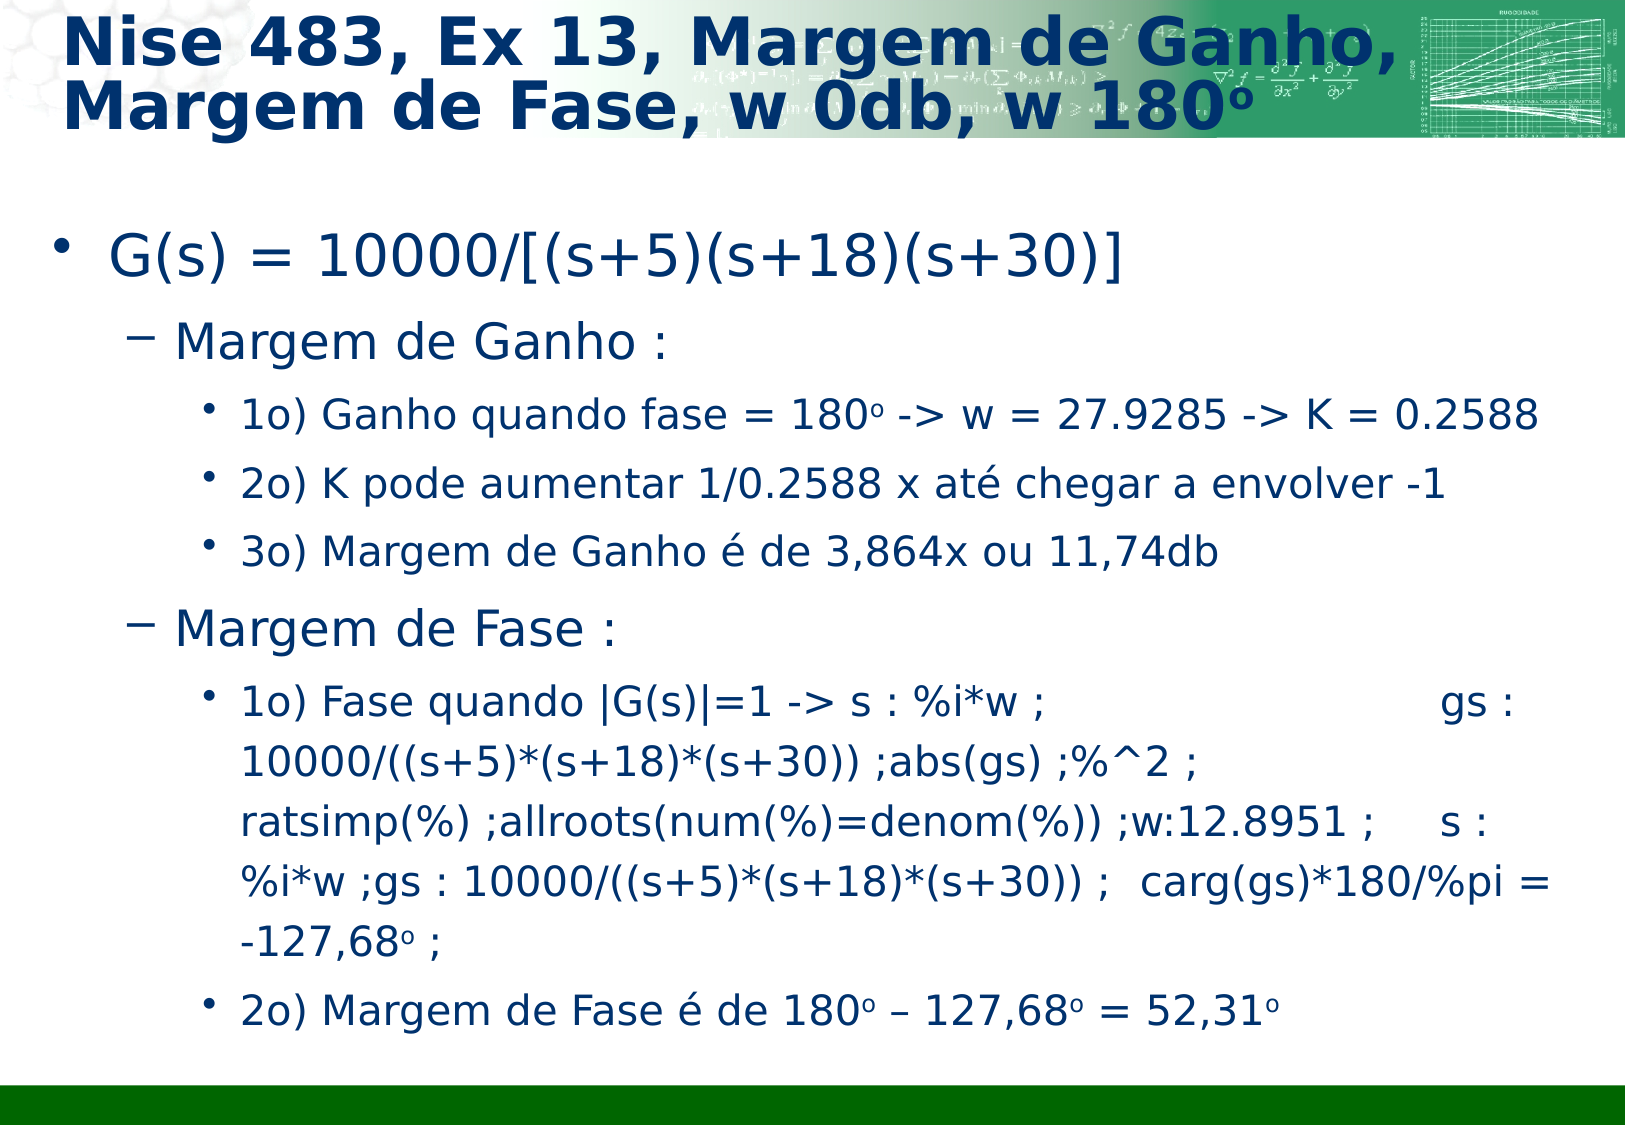

# Nise 483, Ex 13, Margem de Ganho, Margem de Fase, w 0db, w 180o
G(s) = 10000/[(s+5)(s+18)(s+30)]
Margem de Ganho :
1o) Ganho quando fase = 180o -> w = 27.9285 -> K = 0.2588
2o) K pode aumentar 1/0.2588 x até chegar a envolver -1
3o) Margem de Ganho é de 3,864x ou 11,74db
Margem de Fase :
1o) Fase quando |G(s)|=1 -> s : %i*w ; 			gs : 10000/((s+5)*(s+18)*(s+30)) ;abs(gs) ;%^2 ; 	ratsimp(%) ;allroots(num(%)=denom(%)) ;w:12.8951 ; 	s : %i*w ;gs : 10000/((s+5)*(s+18)*(s+30)) ; 	carg(gs)*180/%pi = -127,68o ;
2o) Margem de Fase é de 180o – 127,68o = 52,31o